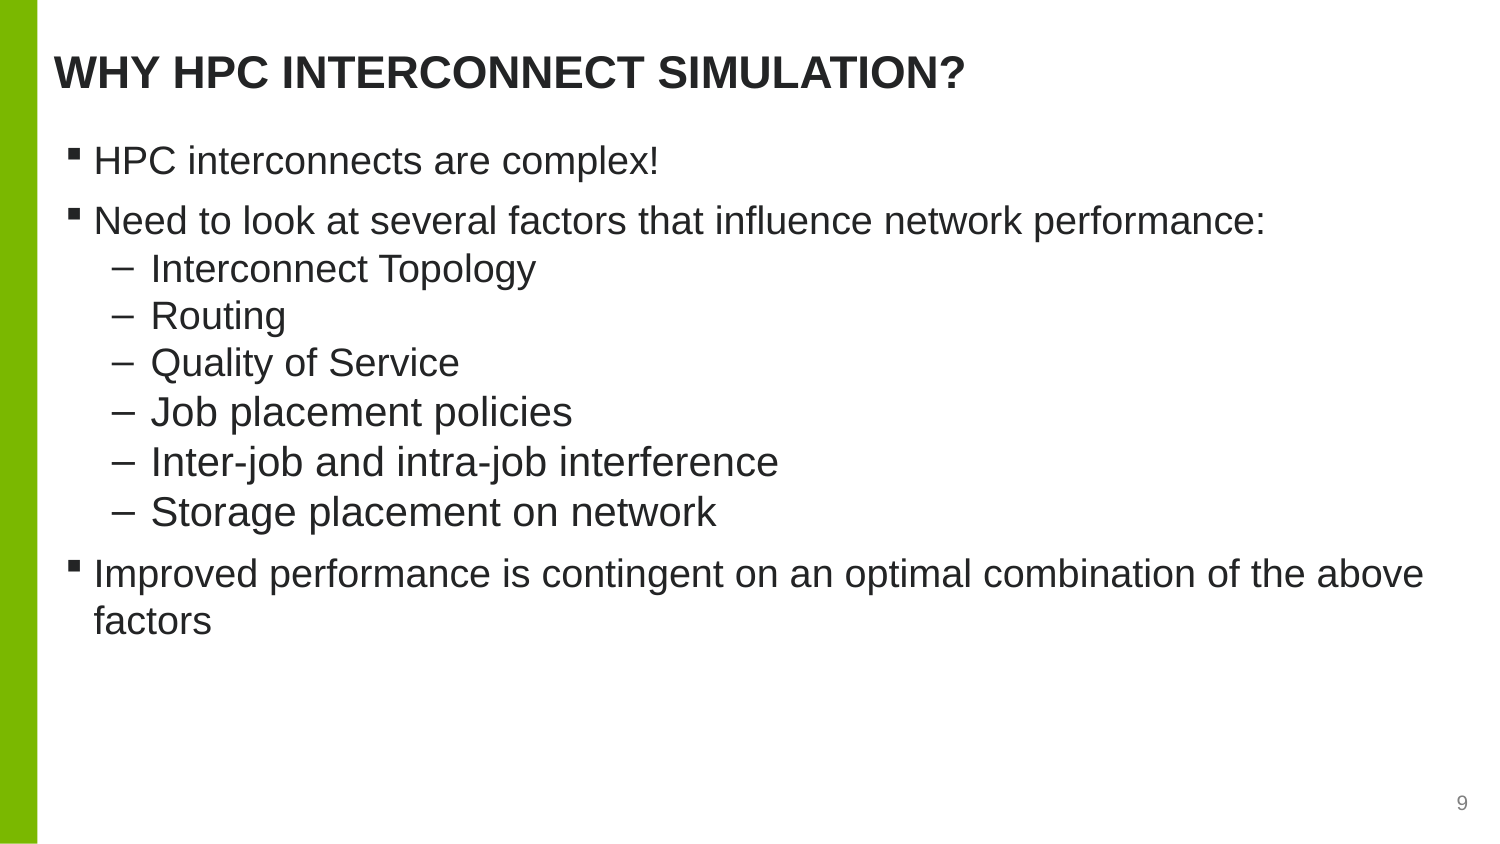

# Why HPC Interconnect simulation?
HPC interconnects are complex!
Need to look at several factors that influence network performance:
Interconnect Topology
Routing
Quality of Service
Job placement policies
Inter-job and intra-job interference
Storage placement on network
Improved performance is contingent on an optimal combination of the above factors
9